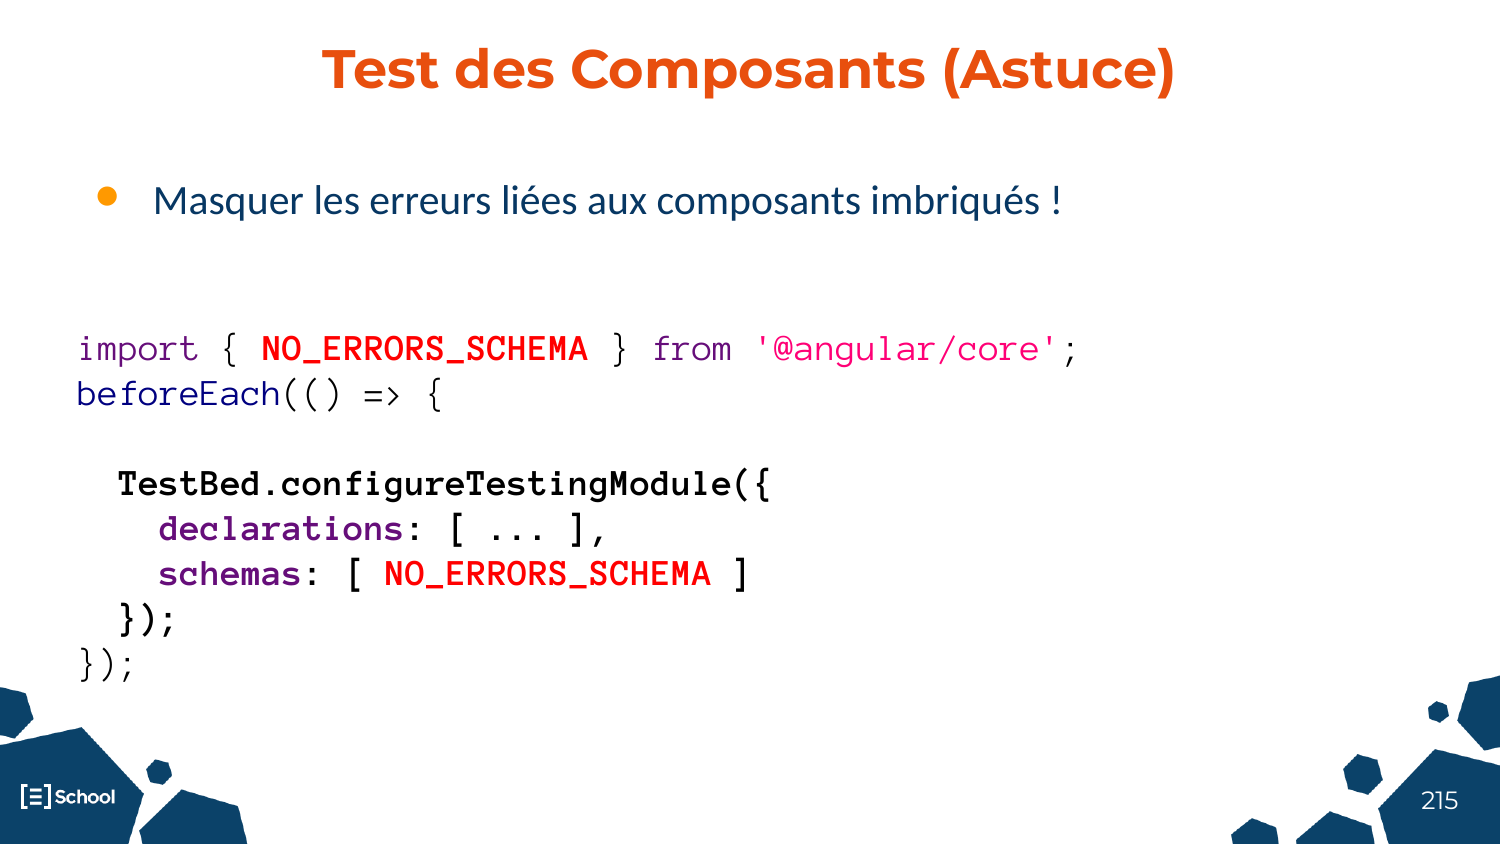

Test des Composants (Astuce)
Masquer les erreurs liées aux composants imbriqués !
import { NO_ERRORS_SCHEMA } from '@angular/core';
beforeEach(() => {

  TestBed.configureTestingModule({
    declarations: [ ... ],
    schemas: [ NO_ERRORS_SCHEMA ]
  });
});

215